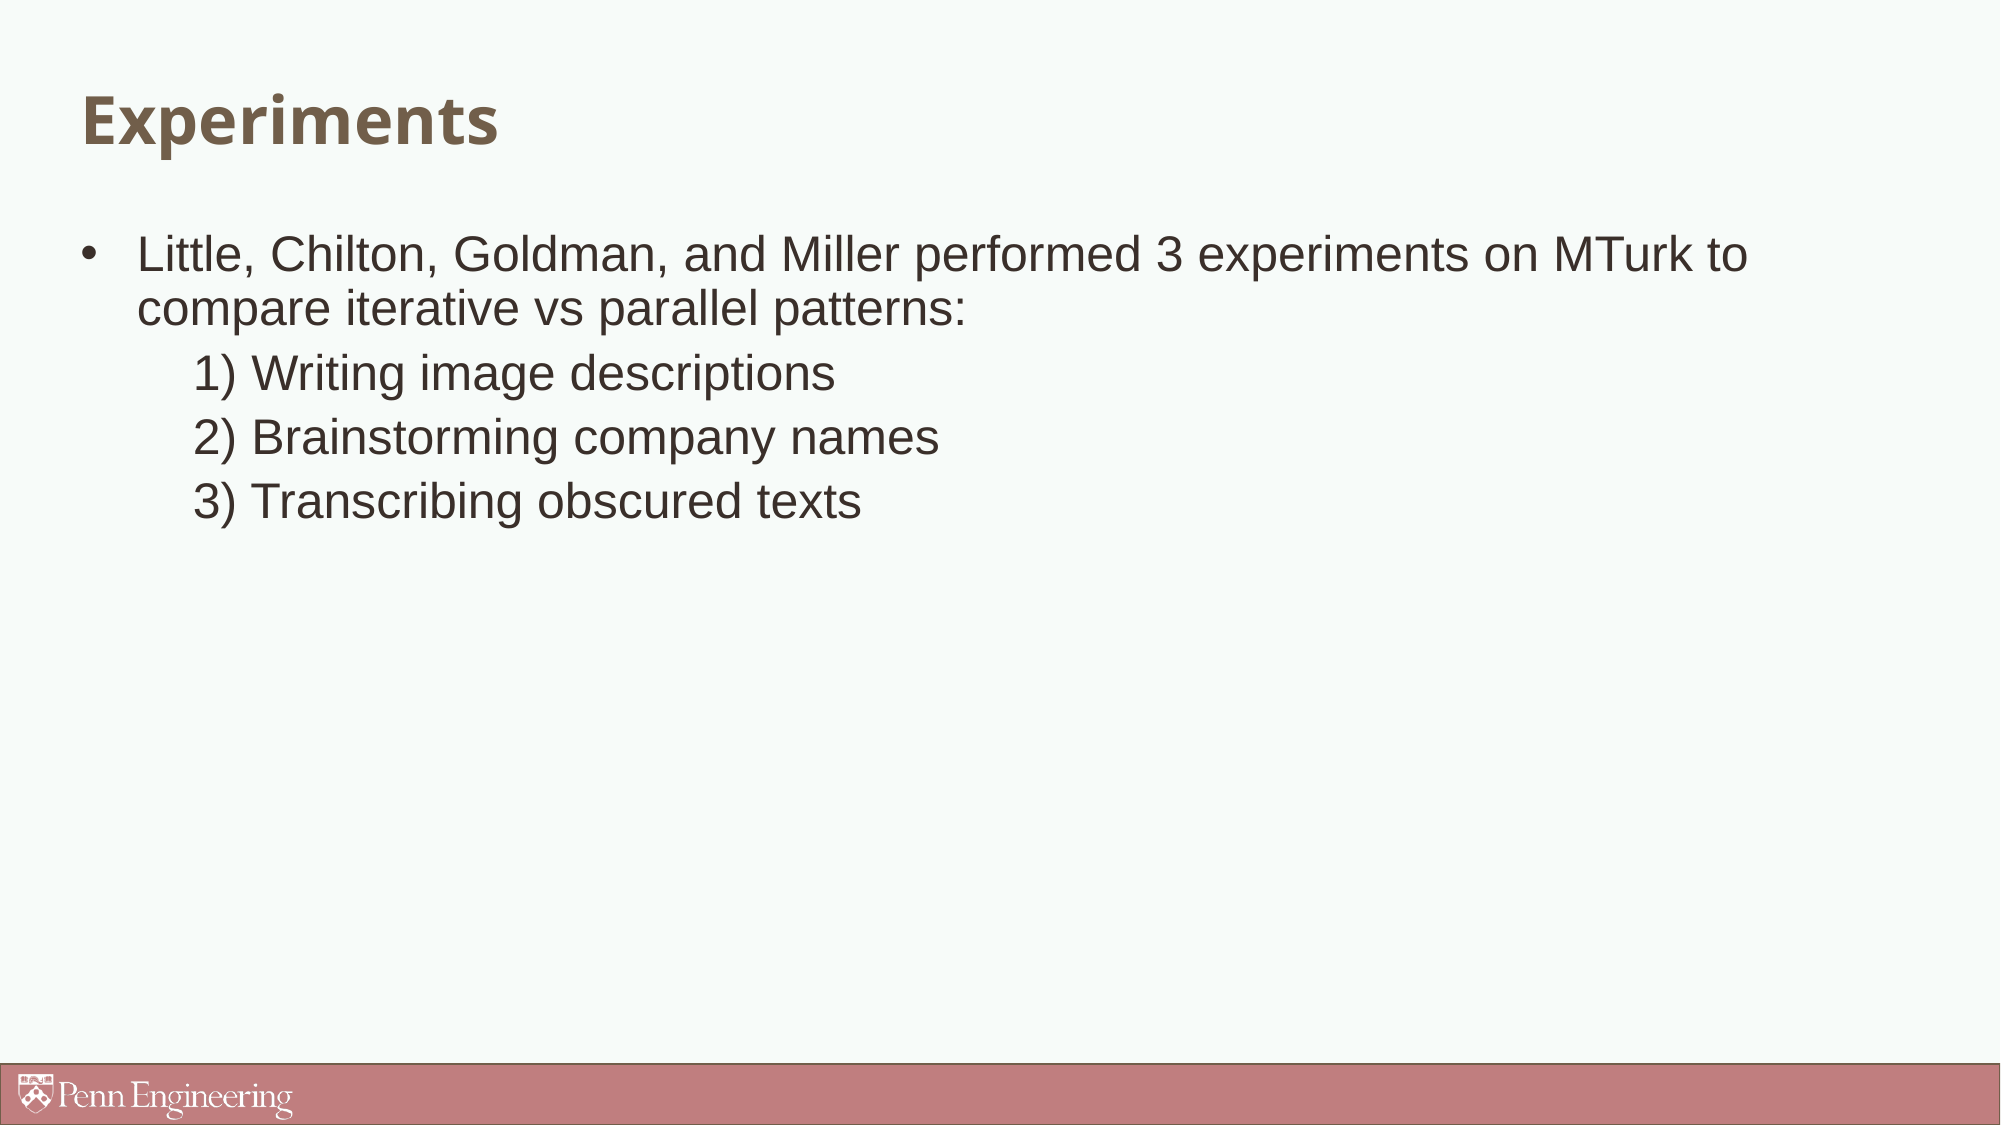

# Experiments
Little, Chilton, Goldman, and Miller performed 3 experiments on MTurk to compare iterative vs parallel patterns:
1) Writing image descriptions
2) Brainstorming company names
3) Transcribing obscured texts